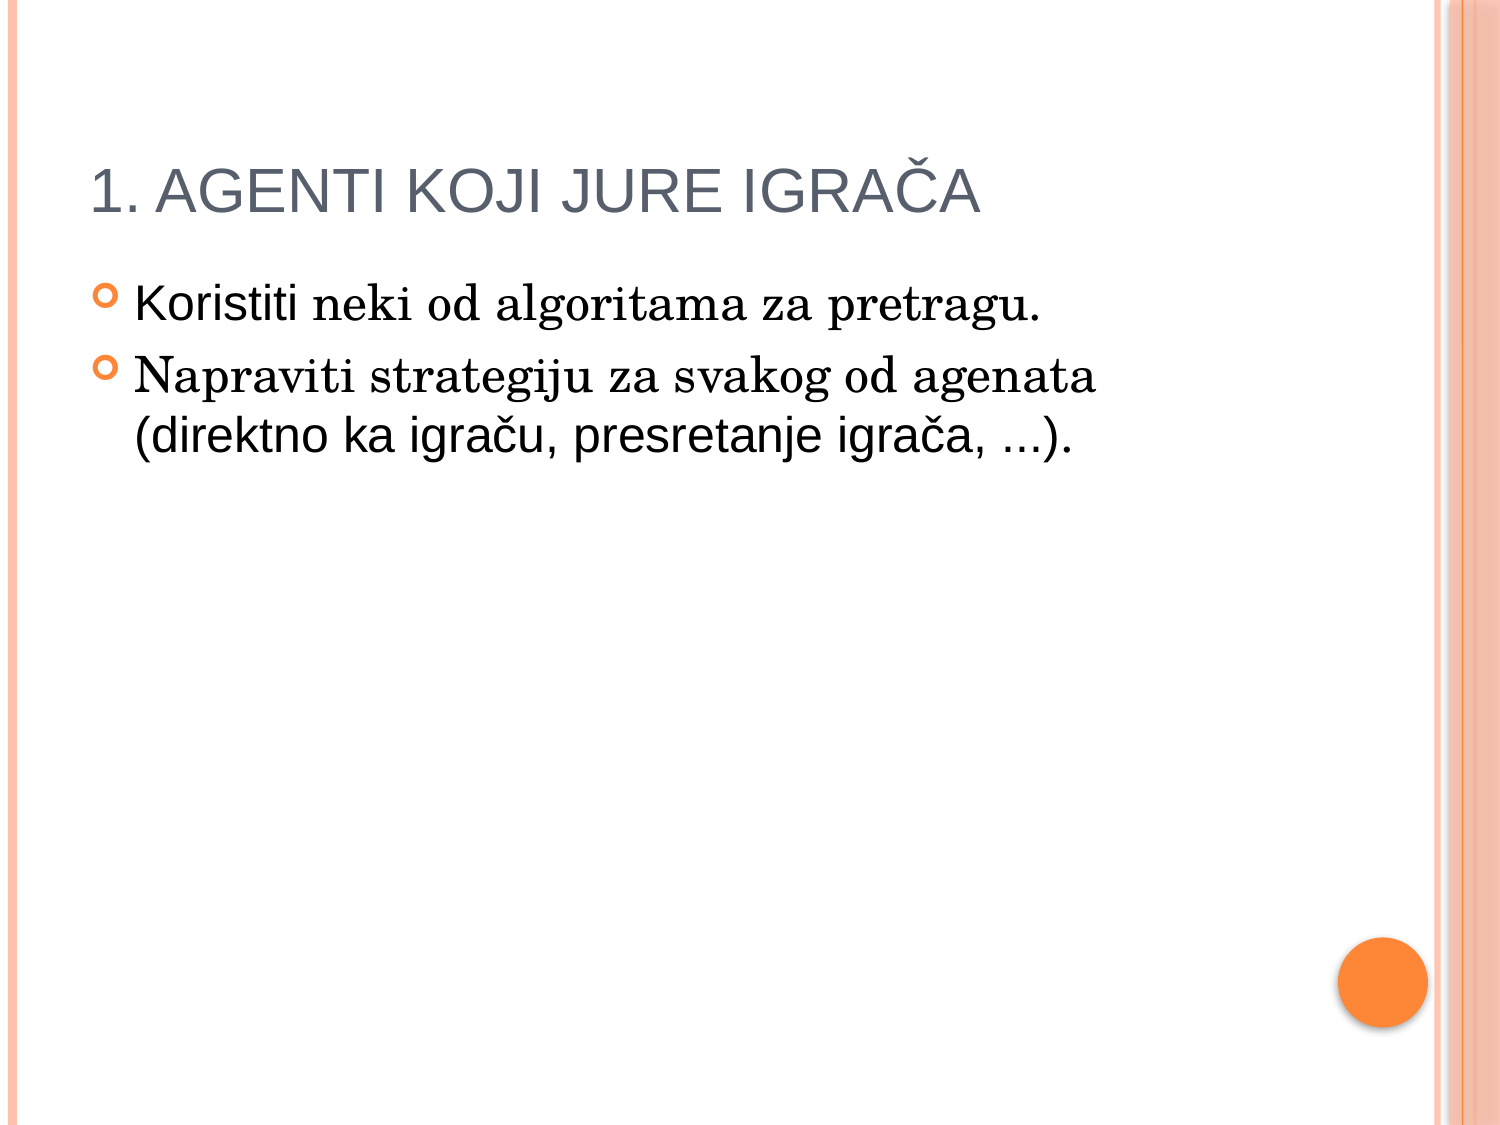

# 1. Agenti koji jure igrača
Koristiti neki od algoritama za pretragu.
Napraviti strategiju za svakog od agenata (direktno ka igraču, presretanje igrača, ...).